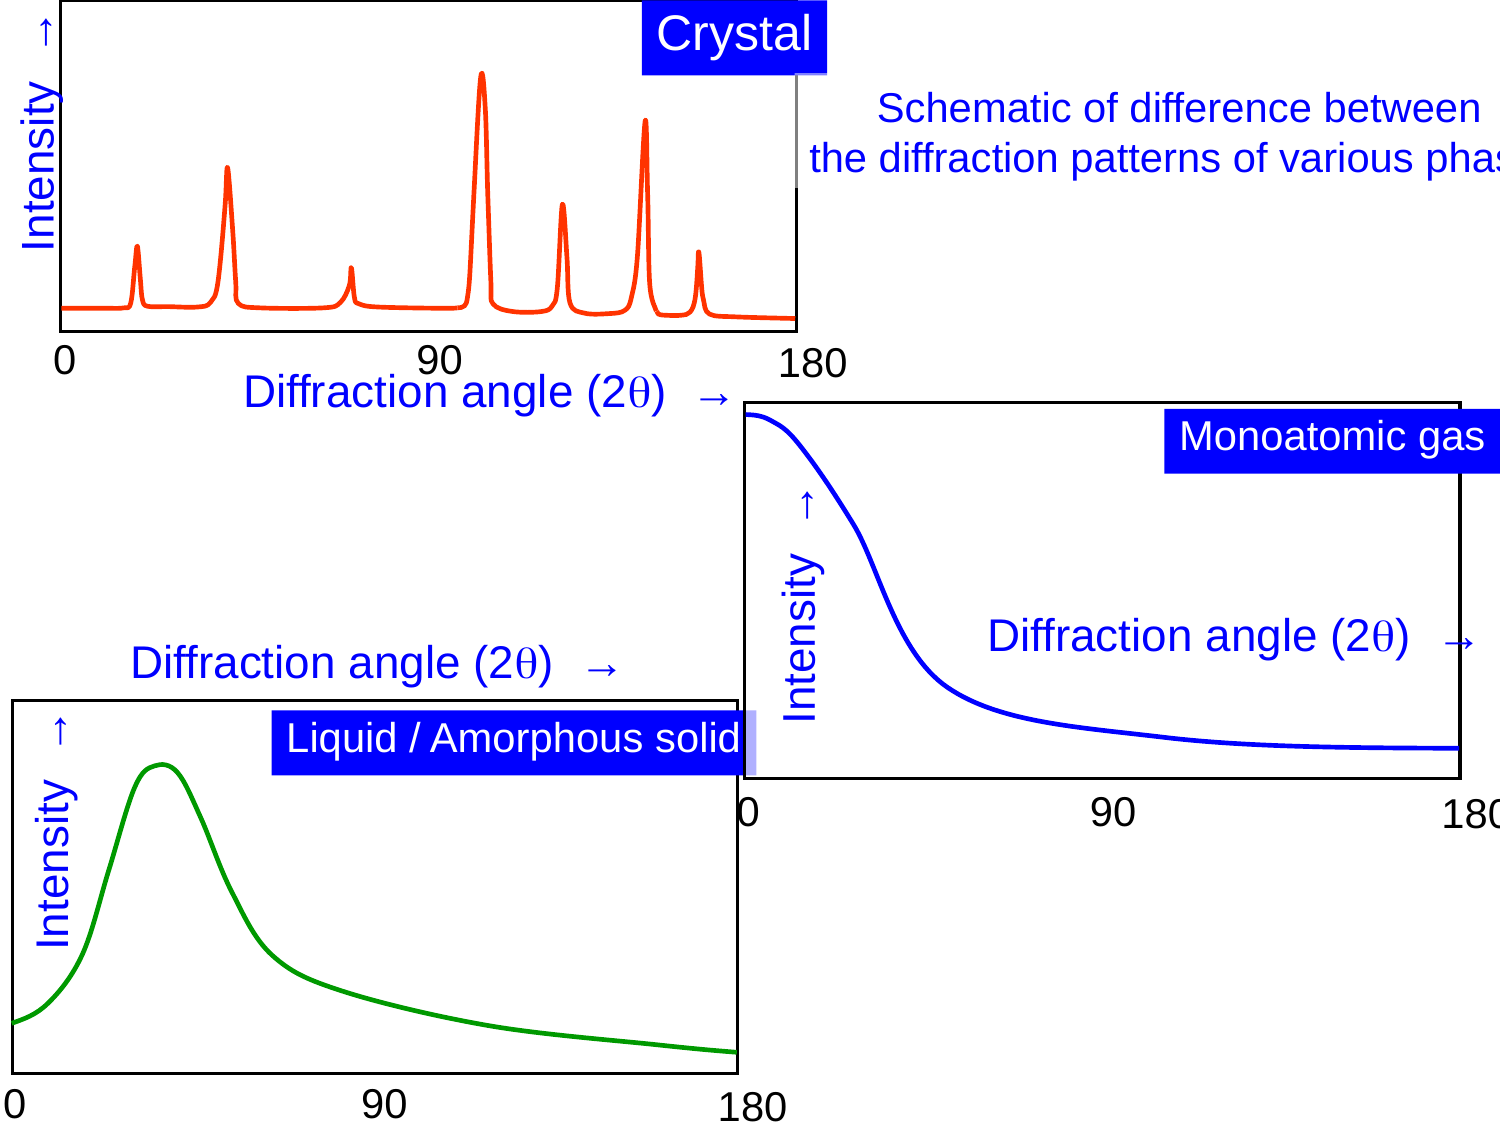

Crystal
Intensity  →
0
90
180
Diffraction angle (2θ)  →
Schematic of difference between
the diffraction patterns of various phases

Monoatomic gas
Intensity  →
Diffraction angle (2θ)  →
0
90
180
Diffraction angle (2θ)  →

Liquid / Amorphous solid
Intensity  →
0
90
180